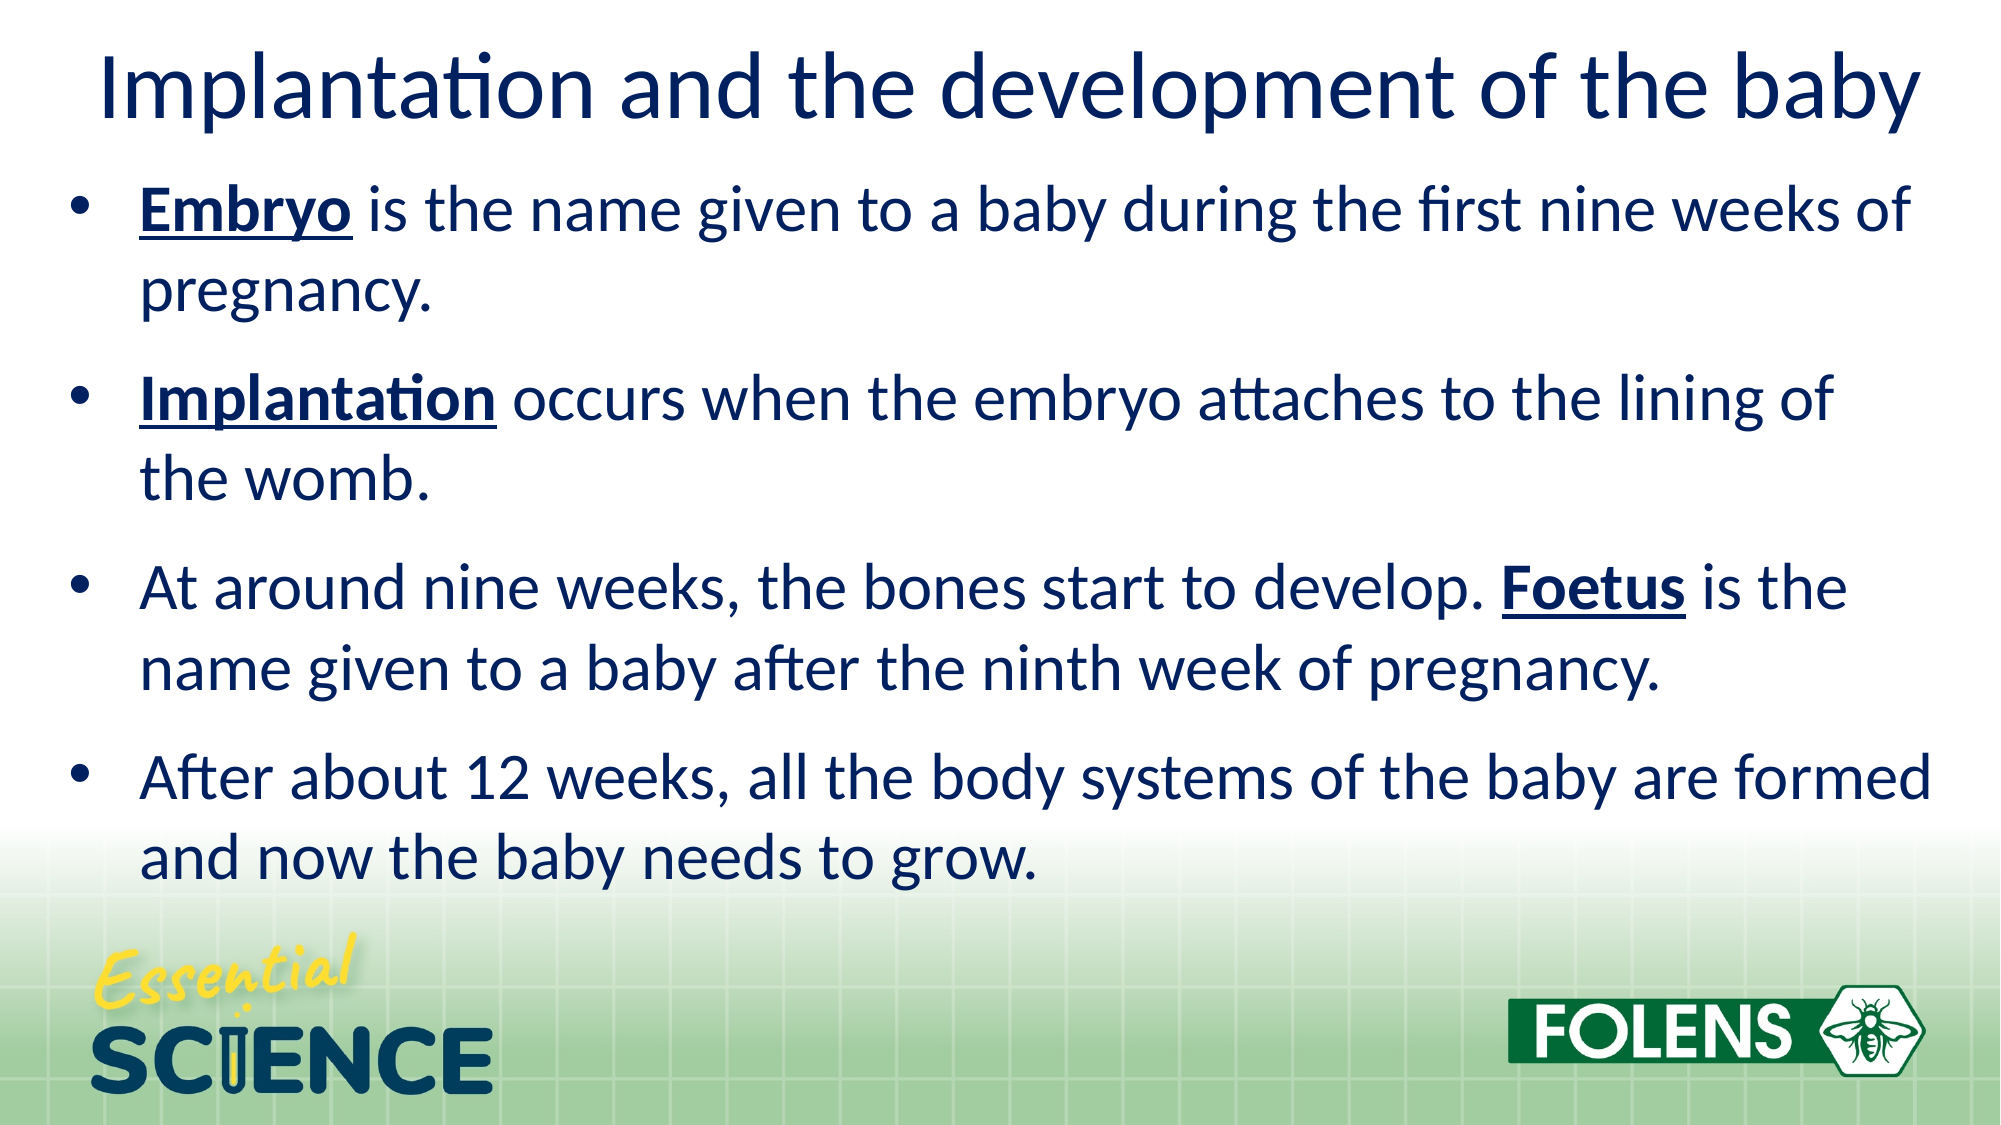

# Implantation and the development of the baby
Embryo is the name given to a baby during the first nine weeks of pregnancy.
Implantation occurs when the embryo attaches to the lining of the womb.
At around nine weeks, the bones start to develop. Foetus is the name given to a baby after the ninth week of pregnancy.
After about 12 weeks, all the body systems of the baby are formed and now the baby needs to grow.